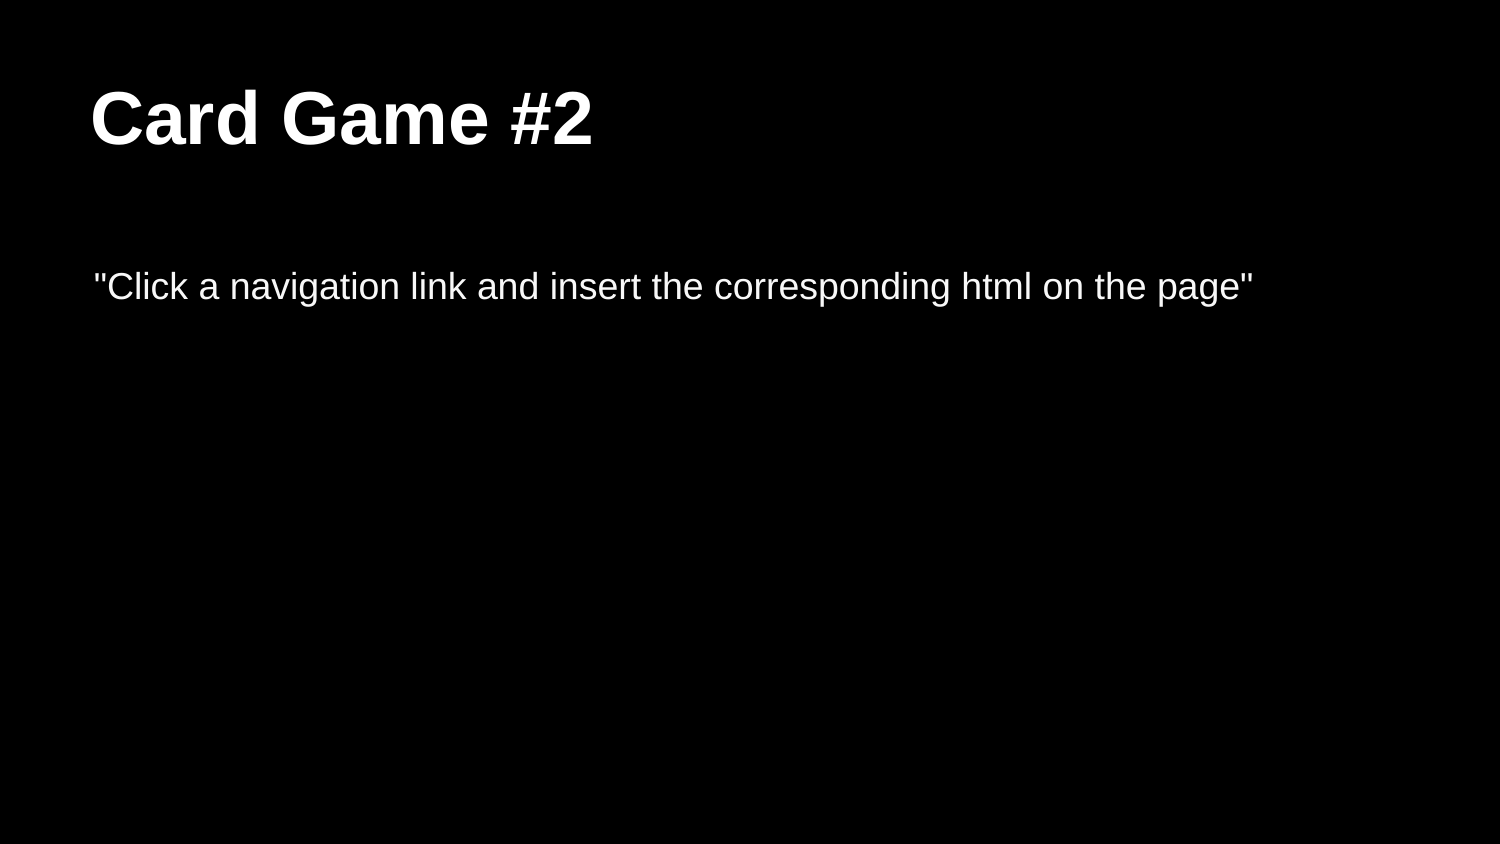

# Card Game #2
"Click a navigation link and insert the corresponding html on the page"